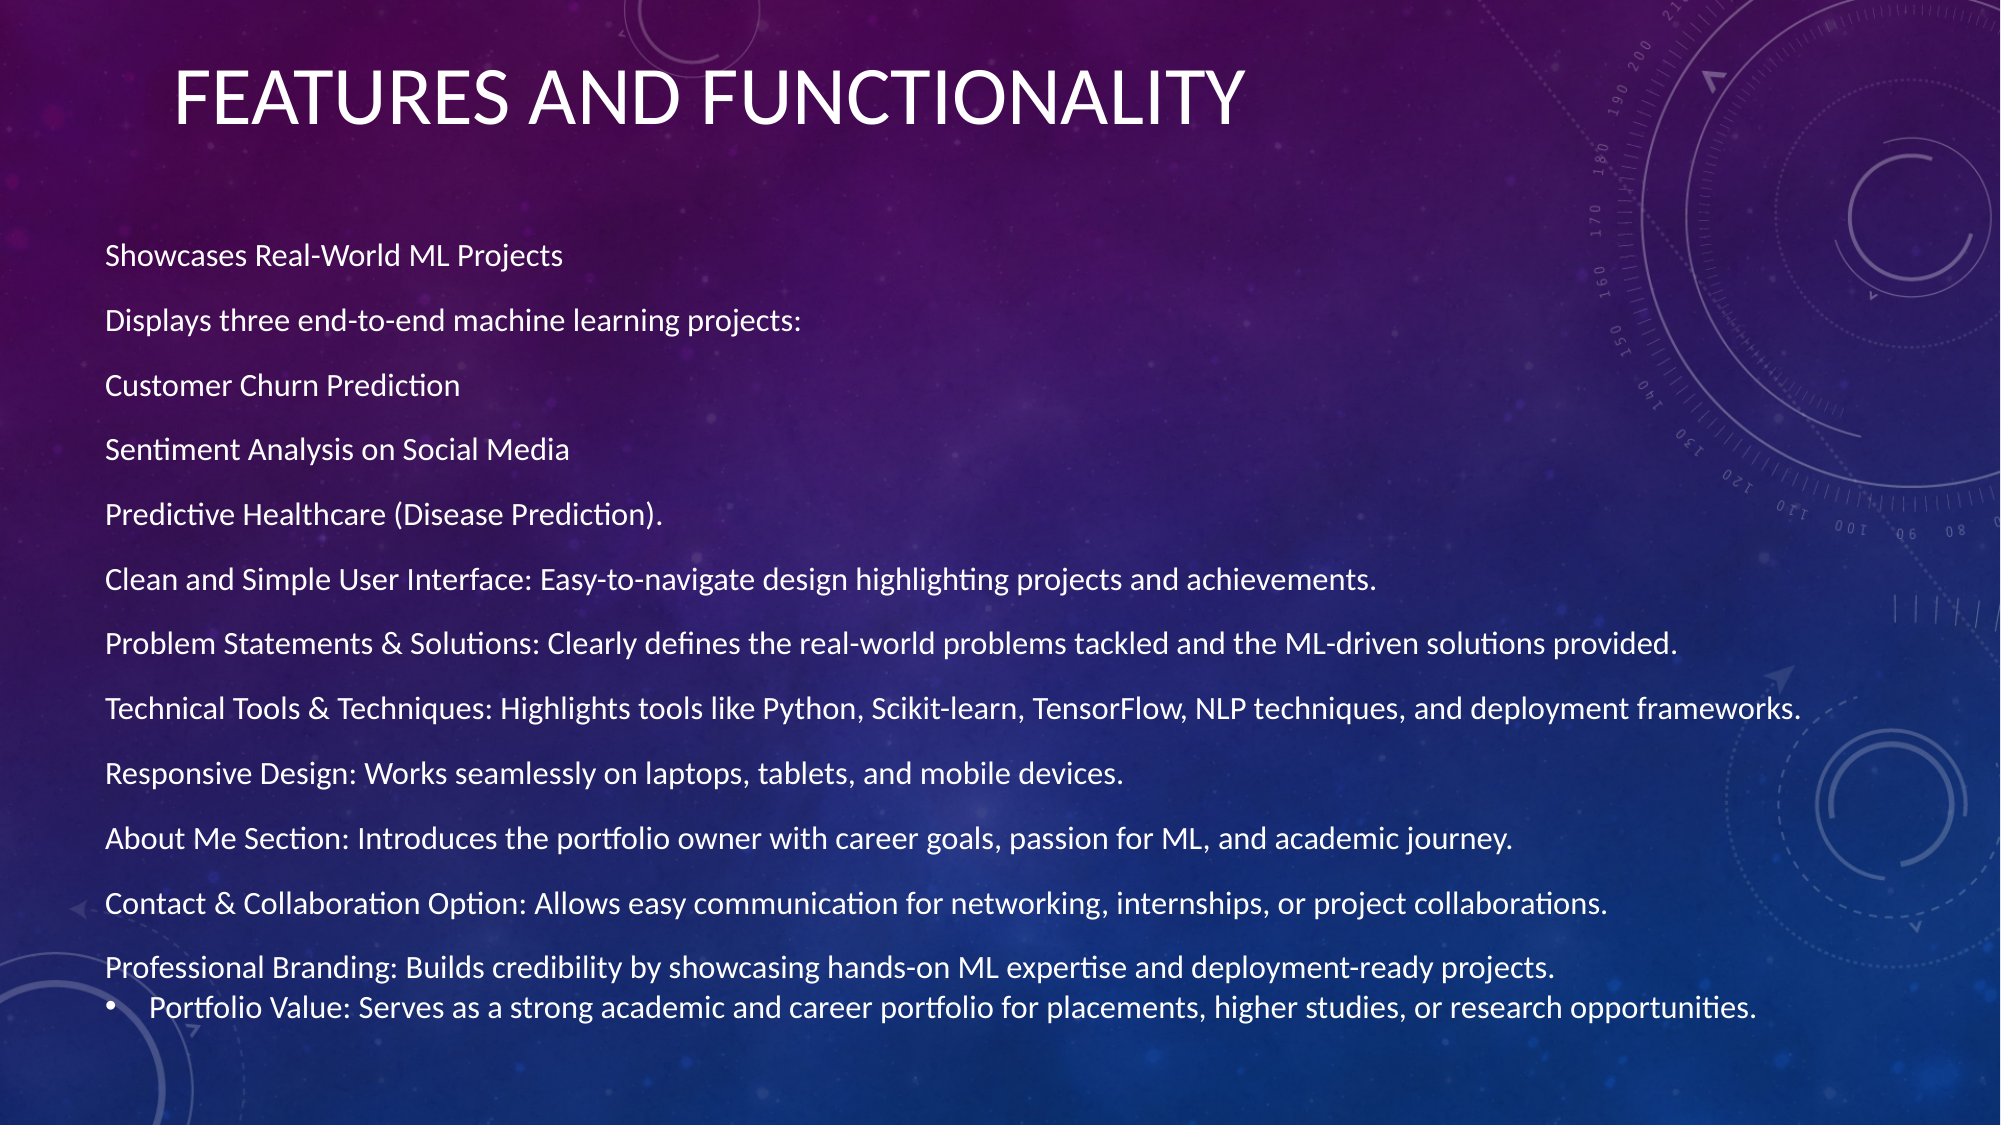

# FEATURES AND FUNCTIONALITY
Showcases Real-World ML Projects
Displays three end-to-end machine learning projects:
Customer Churn Prediction
Sentiment Analysis on Social Media
Predictive Healthcare (Disease Prediction).
Clean and Simple User Interface: Easy-to-navigate design highlighting projects and achievements.
Problem Statements & Solutions: Clearly defines the real-world problems tackled and the ML-driven solutions provided.
Technical Tools & Techniques: Highlights tools like Python, Scikit-learn, TensorFlow, NLP techniques, and deployment frameworks.
Responsive Design: Works seamlessly on laptops, tablets, and mobile devices.
About Me Section: Introduces the portfolio owner with career goals, passion for ML, and academic journey.
Contact & Collaboration Option: Allows easy communication for networking, internships, or project collaborations.
Professional Branding: Builds credibility by showcasing hands-on ML expertise and deployment-ready projects.
Portfolio Value: Serves as a strong academic and career portfolio for placements, higher studies, or research opportunities.